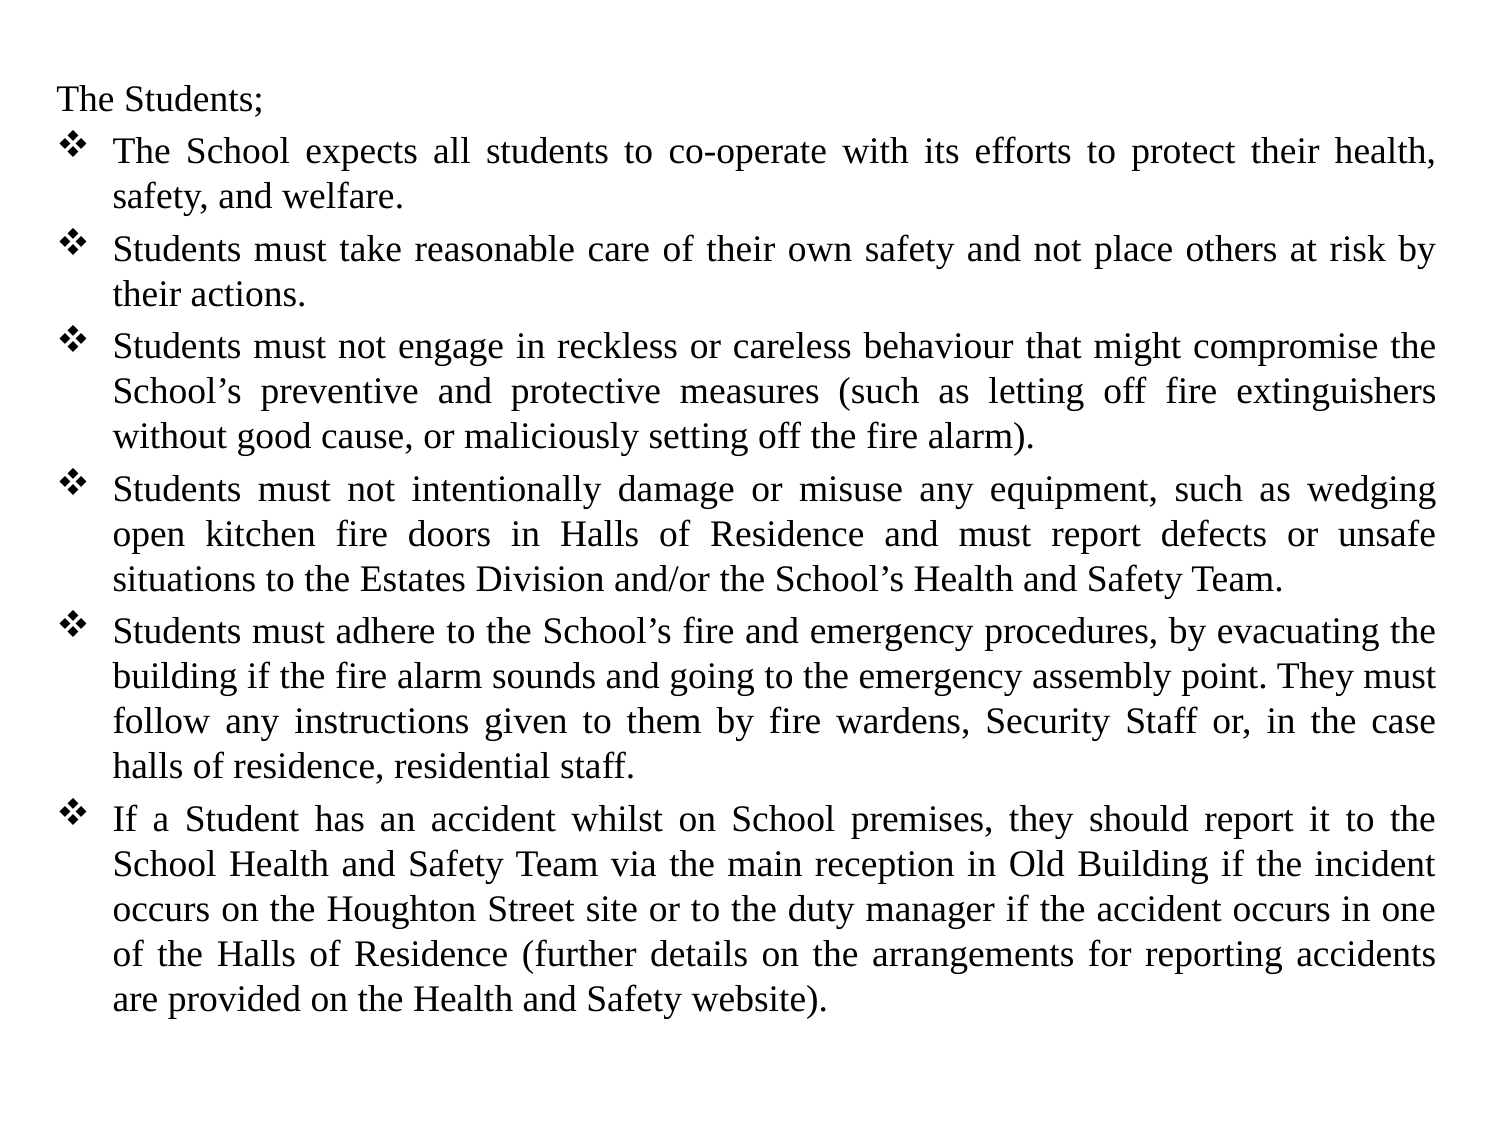

The Students;
The School expects all students to co-operate with its efforts to protect their health, safety, and welfare.
Students must take reasonable care of their own safety and not place others at risk by their actions.
Students must not engage in reckless or careless behaviour that might compromise the School’s preventive and protective measures (such as letting off fire extinguishers without good cause, or maliciously setting off the fire alarm).
Students must not intentionally damage or misuse any equipment, such as wedging open kitchen fire doors in Halls of Residence and must report defects or unsafe situations to the Estates Division and/or the School’s Health and Safety Team.
Students must adhere to the School’s fire and emergency procedures, by evacuating the building if the fire alarm sounds and going to the emergency assembly point. They must follow any instructions given to them by fire wardens, Security Staff or, in the case halls of residence, residential staff.
If a Student has an accident whilst on School premises, they should report it to the School Health and Safety Team via the main reception in Old Building if the incident occurs on the Houghton Street site or to the duty manager if the accident occurs in one of the Halls of Residence (further details on the arrangements for reporting accidents are provided on the Health and Safety website).